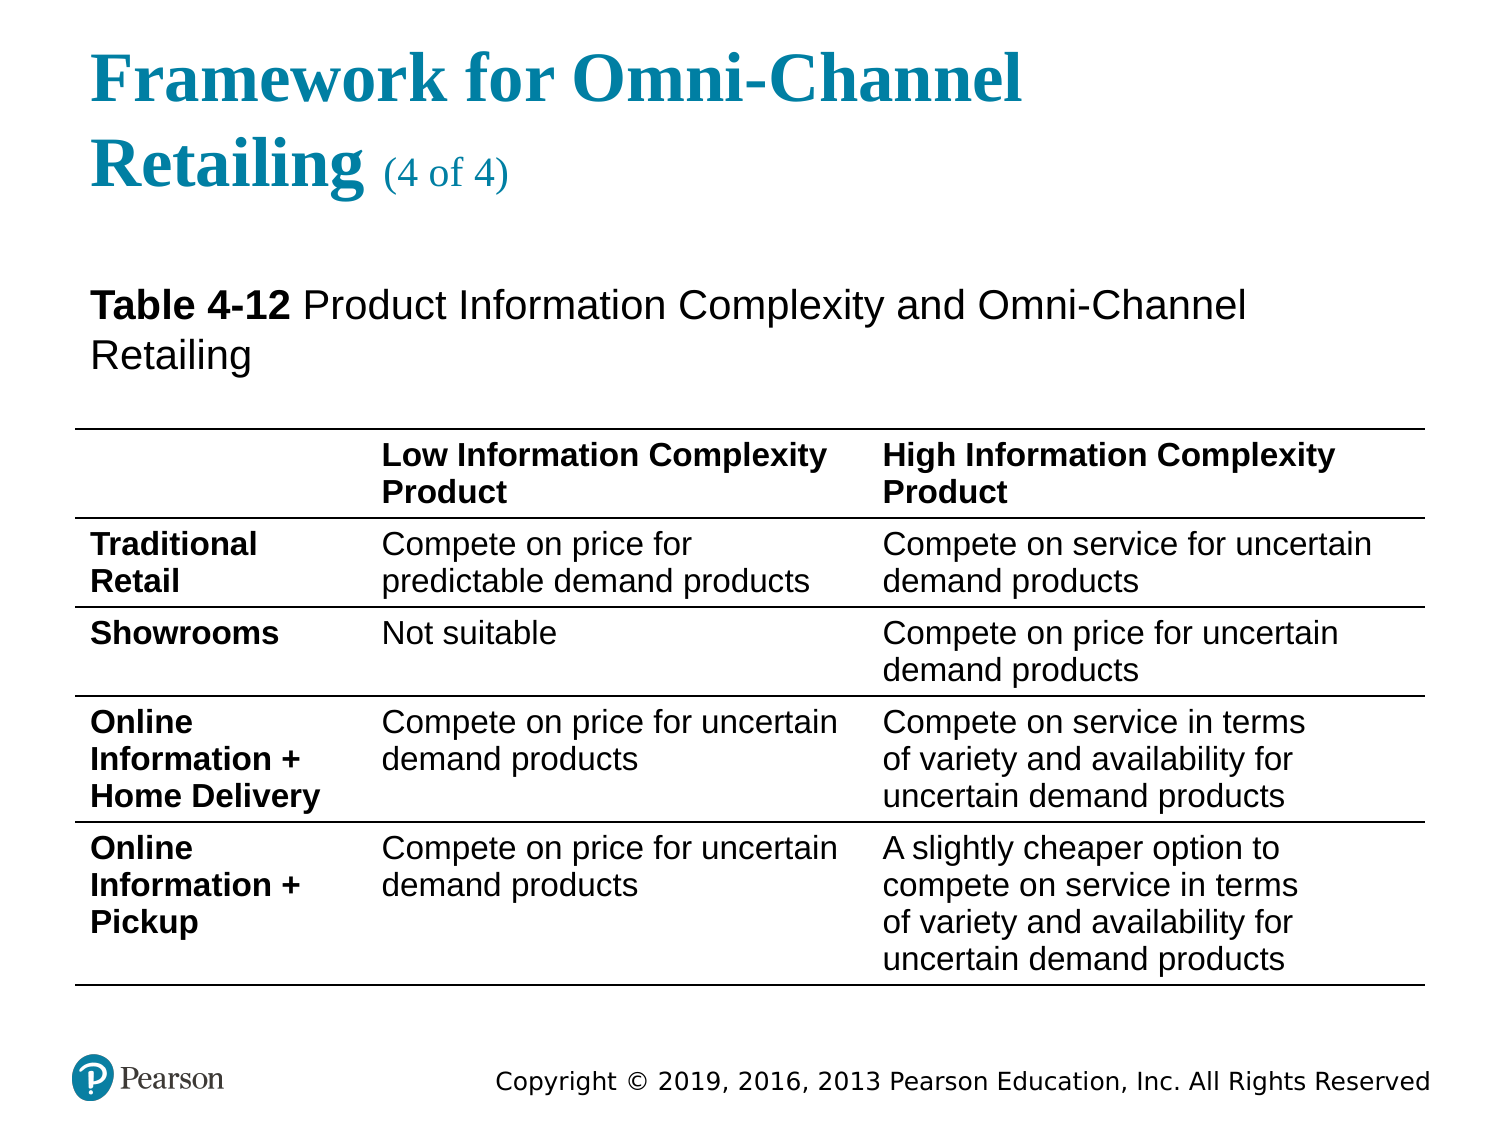

# Framework for Omni-Channel Retailing (4 of 4)
Table 4-12 Product Information Complexity and Omni-Channel Retailing
| Blank | Low Information Complexity Product | High Information Complexity Product |
| --- | --- | --- |
| Traditional Retail | Compete on price for predictable demand products | Compete on service for uncertain demand products |
| Showrooms | Not suitable | Compete on price for uncertain demand products |
| Online Information + Home Delivery | Compete on price for uncertain demand products | Compete on service in terms of variety and availability for uncertain demand products |
| Online Information + Pickup | Compete on price for uncertain demand products | A slightly cheaper option to compete on service in terms of variety and availability for uncertain demand products |